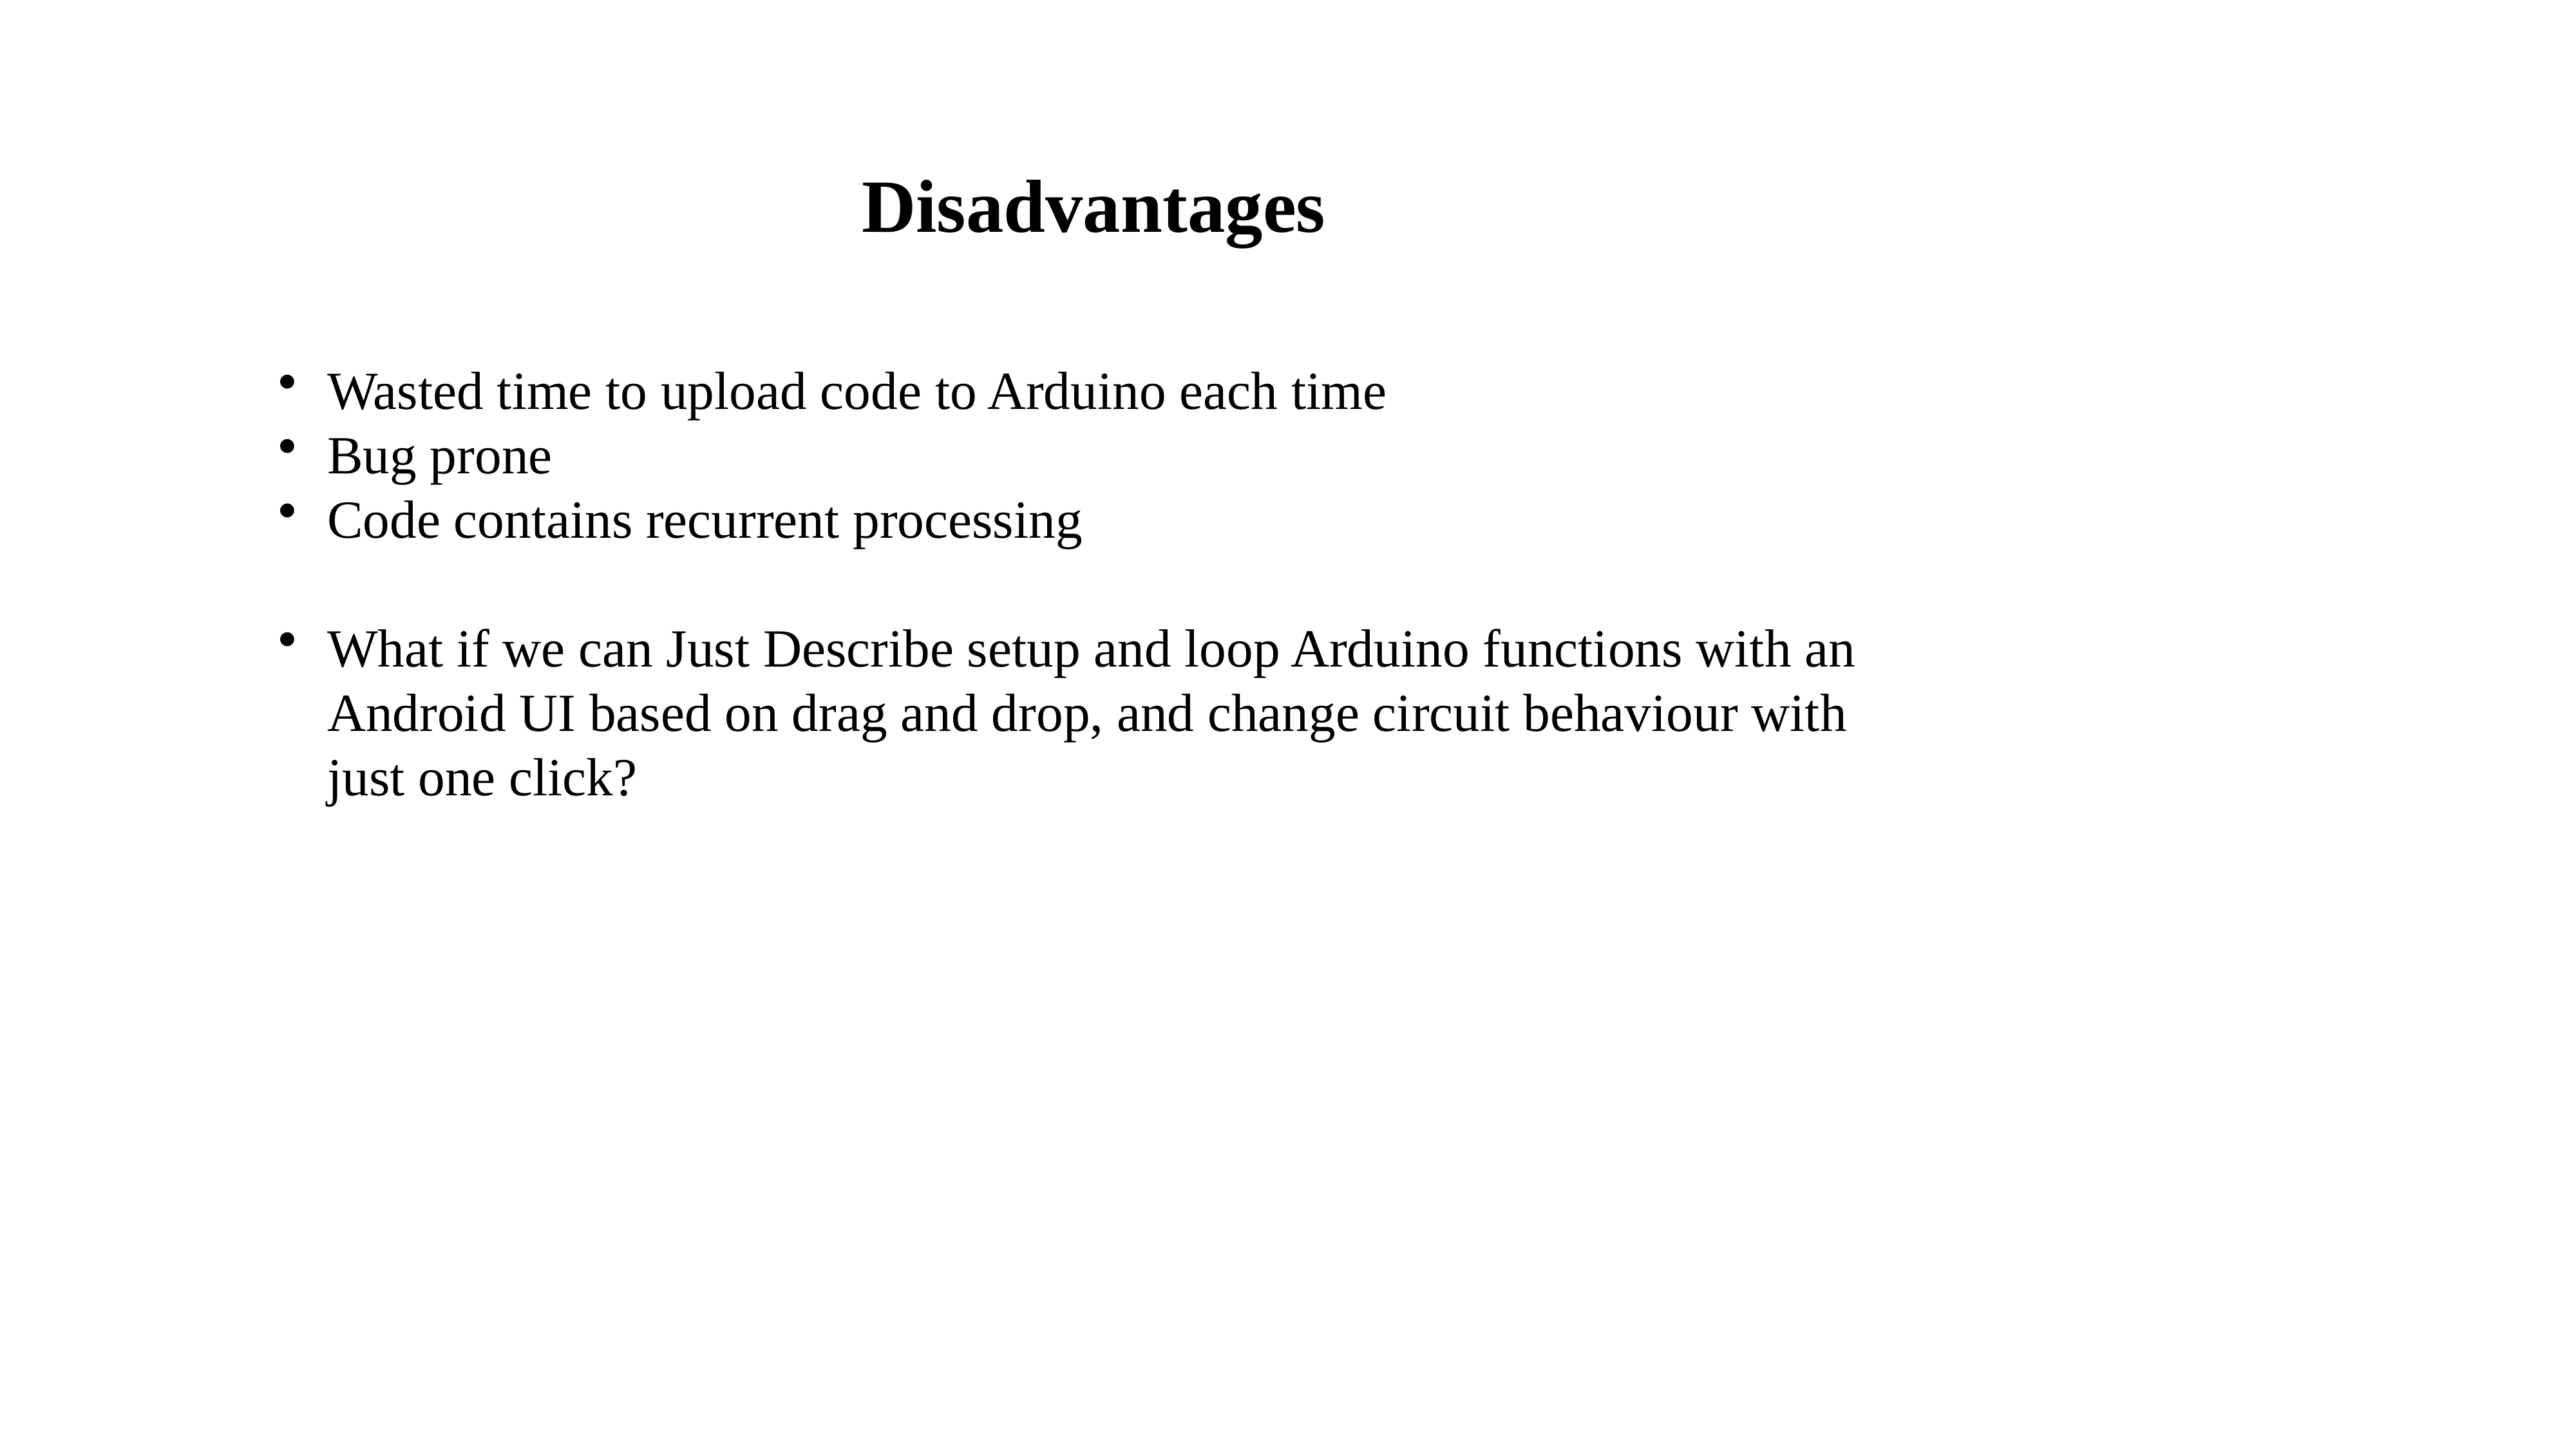

Disadvantages
Wasted time to upload code to Arduino each time
Bug prone
Code contains recurrent processing

What if we can Just Describe setup and loop Arduino functions with an Android UI based on drag and drop, and change circuit behaviour with just one click?